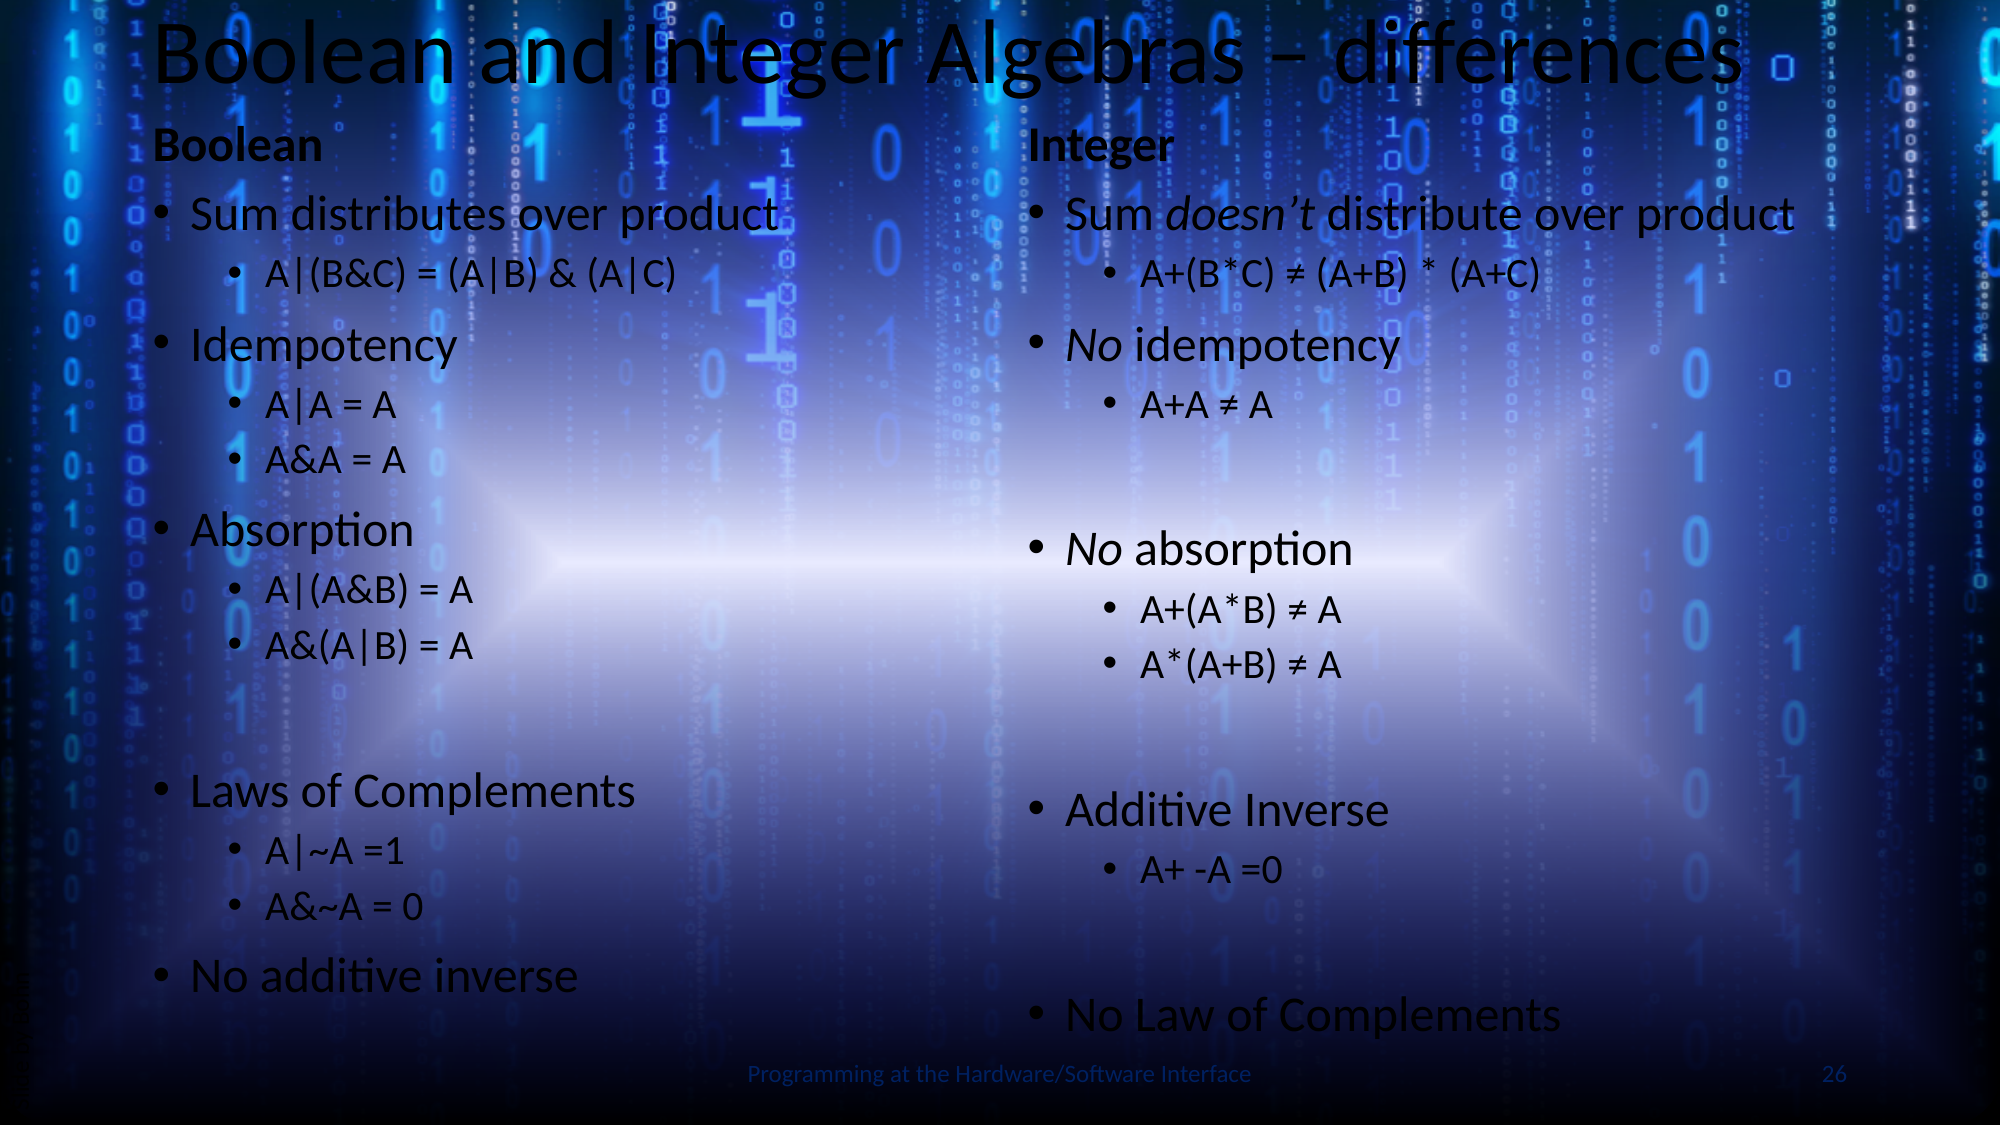

# Boolean and Integer Algebras – differences
Boolean
Integer
Sum distributes over product
A|(B&C) = (A|B) & (A|C)
Idempotency
A|A = A
A&A = A
Absorption
A|(A&B) = A
A&(A|B) = A

Laws of Complements
A|~A =1
A&~A = 0
No additive inverse
Sum doesn’t distribute over product
A+(B*C) ≠ (A+B) * (A+C)
No idempotency
A+A ≠ A

No absorption
A+(A*B) ≠ A
A*(A+B) ≠ A

Additive Inverse
A+ -A =0

No Law of Complements
Slide by Bohn
Programming at the Hardware/Software Interface
26